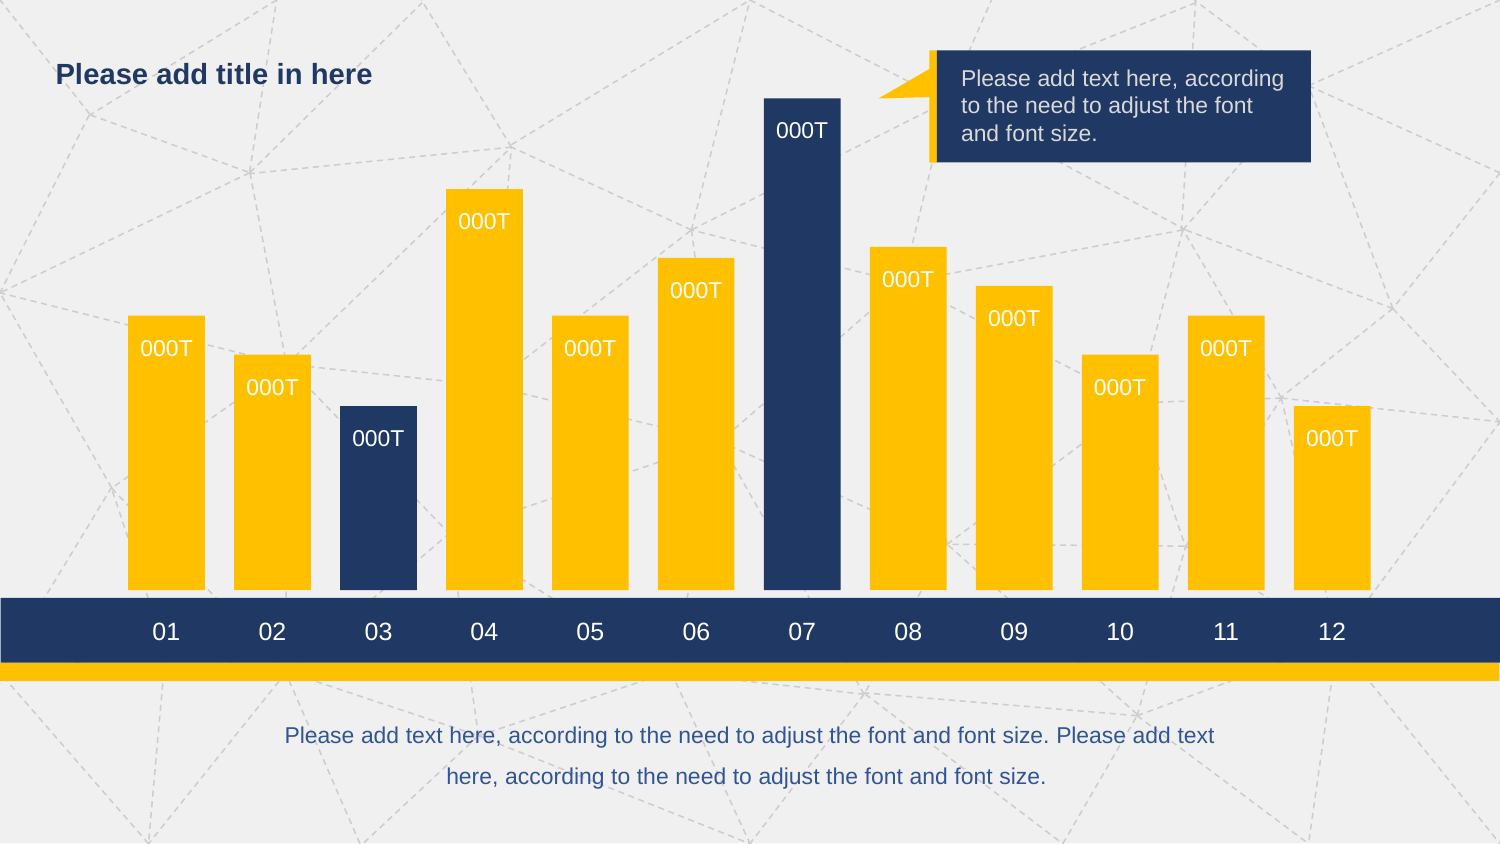

Please add title in here

Please add text here, according to the need to adjust the font and font size.
000T
000T
000T
000T
000T
000T
000T
000T
000T
000T
000T
000T

01
02
03
04
05
06
07
08
09
10
11
12
Please add text here, according to the need to adjust the font and font size. Please add text here, according to the need to adjust the font and font size.